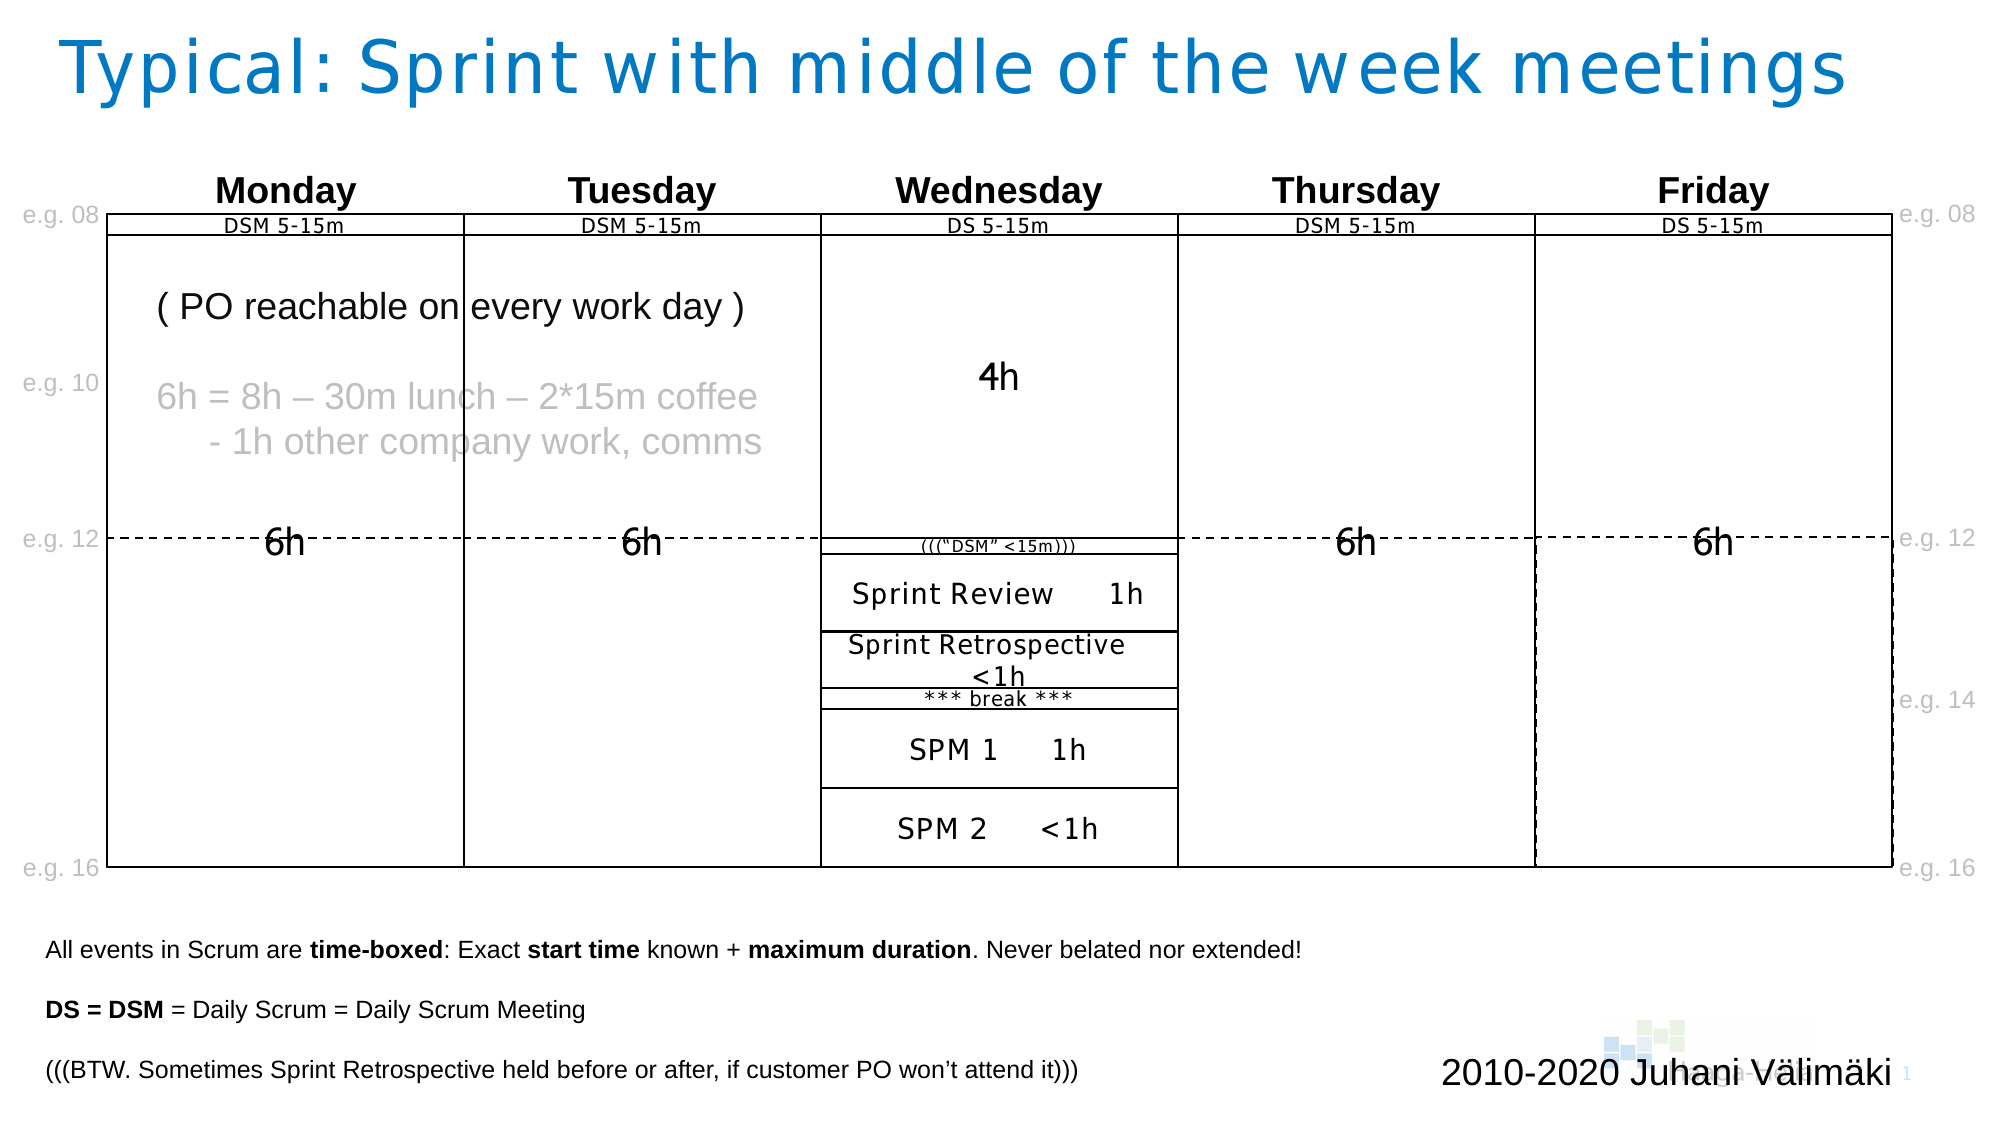

Typical: Sprint with middle of the week meetings
Monday
Tuesday
Wednesday
Thursday
Friday
e.g. 08
e.g. 08
4h

6h
6h
6h

DSM 5-15m
DSM 5-15m
DS 5-15m
DSM 5-15m
DS 5-15m
6h
( PO reachable on every work day )

6h = 8h – 30m lunch – 2*15m coffee
     - 1h other company work, comms
e.g. 10
e.g. 12
e.g. 12

(((“DSM” <15m)))

Sprint Review      1h
Sprint Retrospective    <1h
e.g. 14
*** break ***
SPM 1      1h
SPM 2      <1h
e.g. 16
e.g. 16
All events in Scrum are time-boxed: Exact start time known + maximum duration. Never belated nor extended!

DS = DSM = Daily Scrum = Daily Scrum Meeting
(((BTW. Sometimes Sprint Retrospective held before or after, if customer PO won’t attend it)))
2010-2020 Juhani Välimäki
1